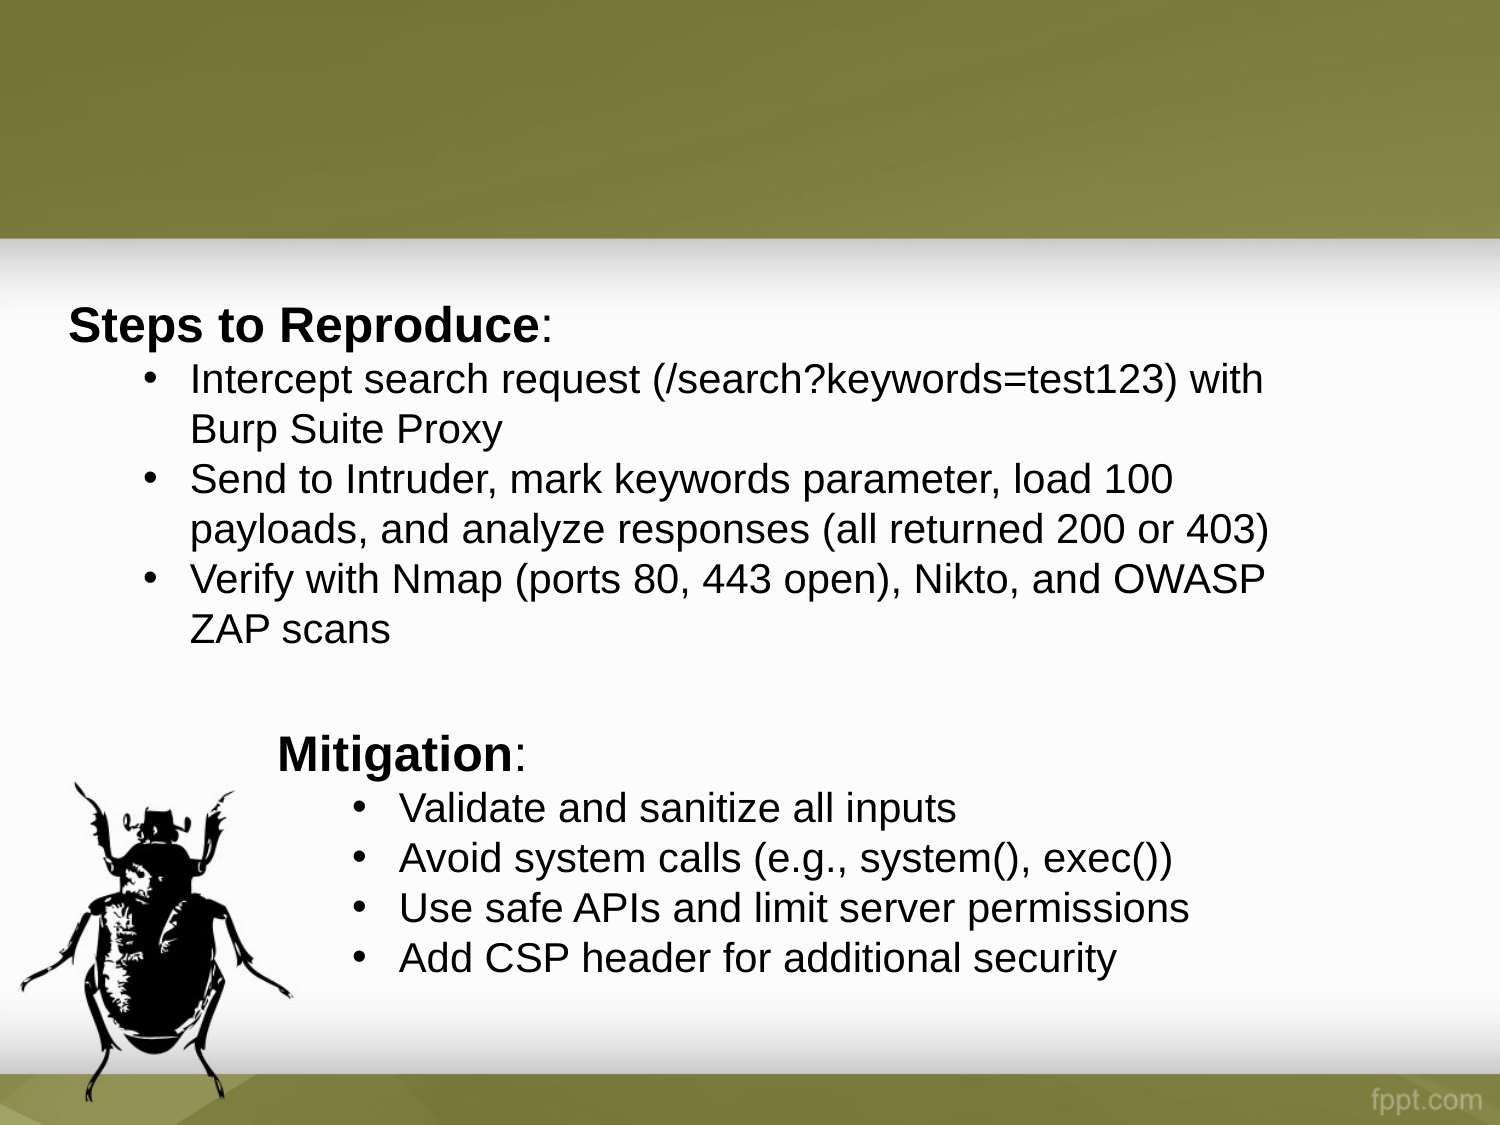

Steps to Reproduce:
Intercept search request (/search?keywords=test123) with Burp Suite Proxy
Send to Intruder, mark keywords parameter, load 100 payloads, and analyze responses (all returned 200 or 403)
Verify with Nmap (ports 80, 443 open), Nikto, and OWASP ZAP scans

Mitigation:
Validate and sanitize all inputs
Avoid system calls (e.g., system(), exec())
Use safe APIs and limit server permissions
Add CSP header for additional security